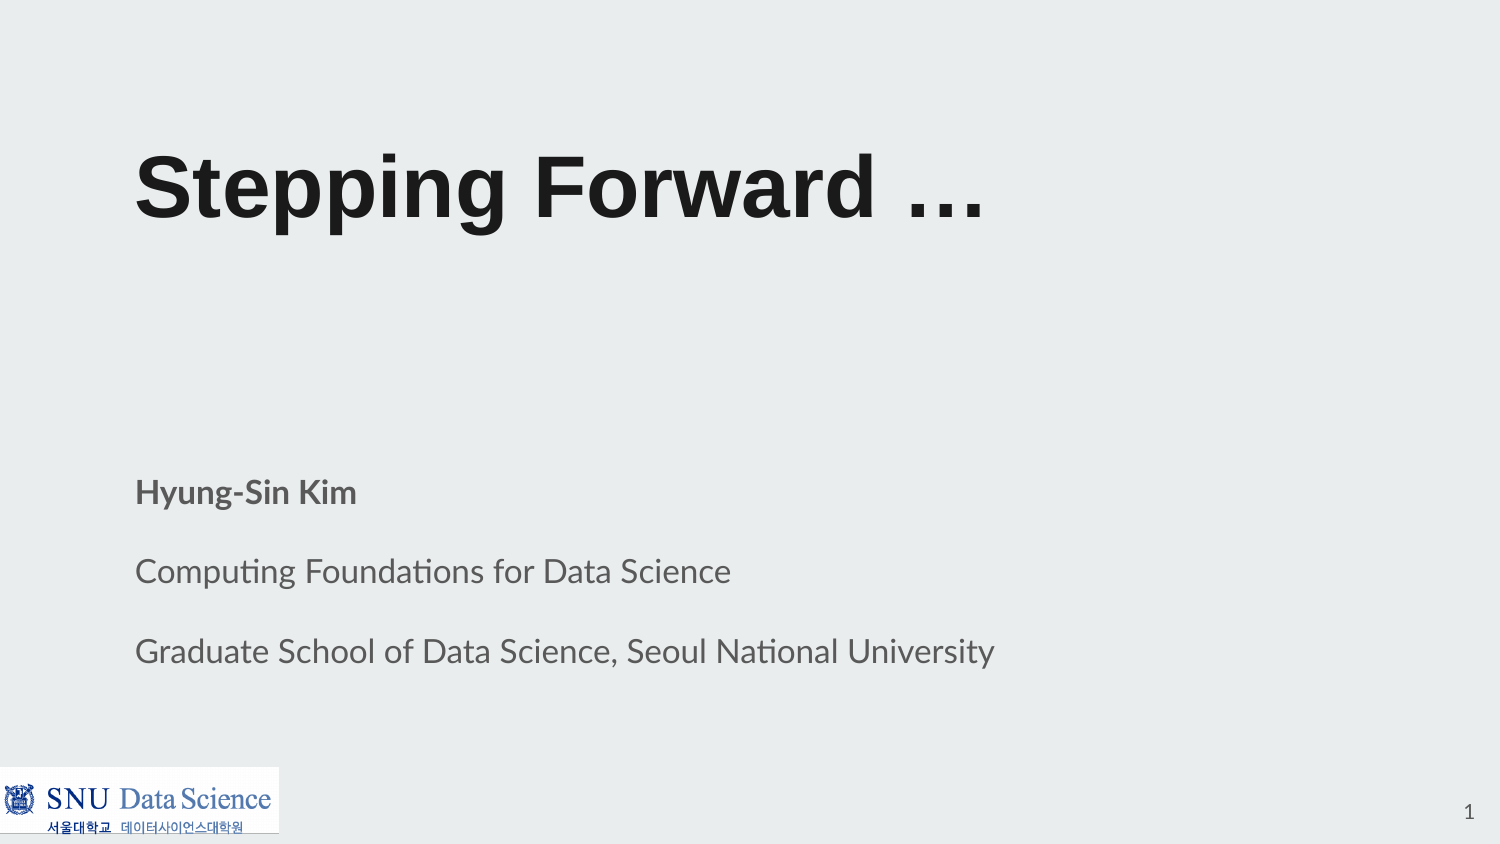

# Stepping Forward …
Hyung-Sin Kim

Computing Foundations for Data Science

Graduate School of Data Science, Seoul National University

1